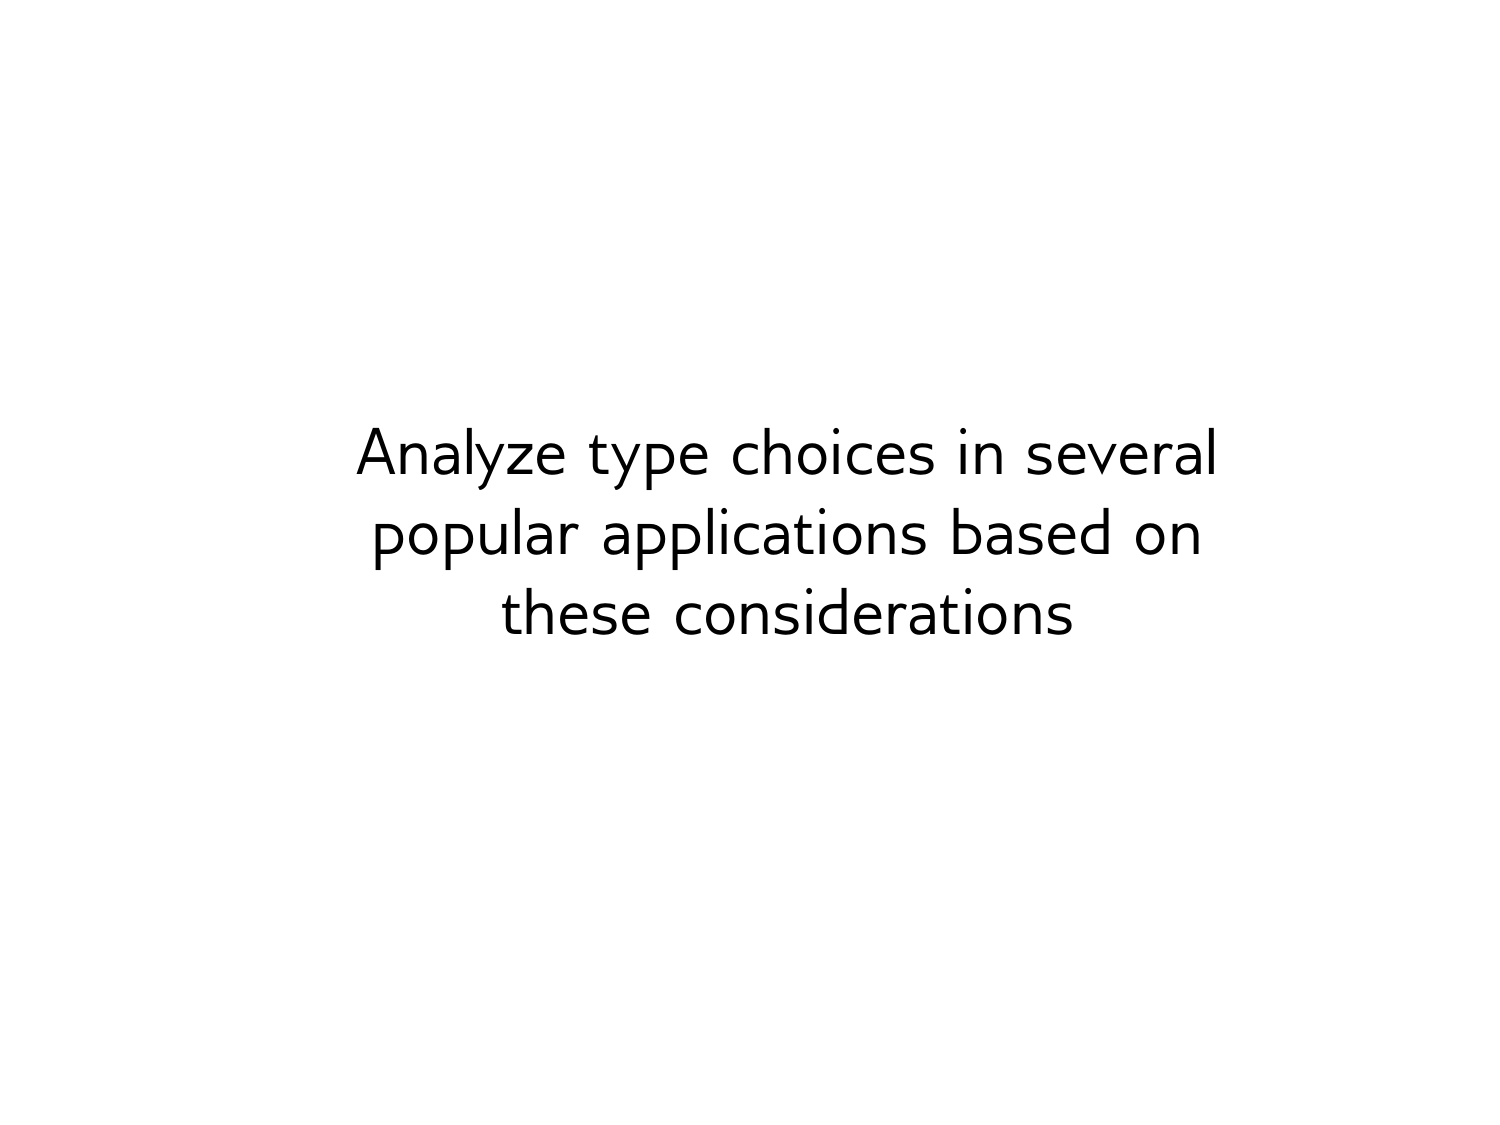

Analyze type choices in several popular applications based on these considerations